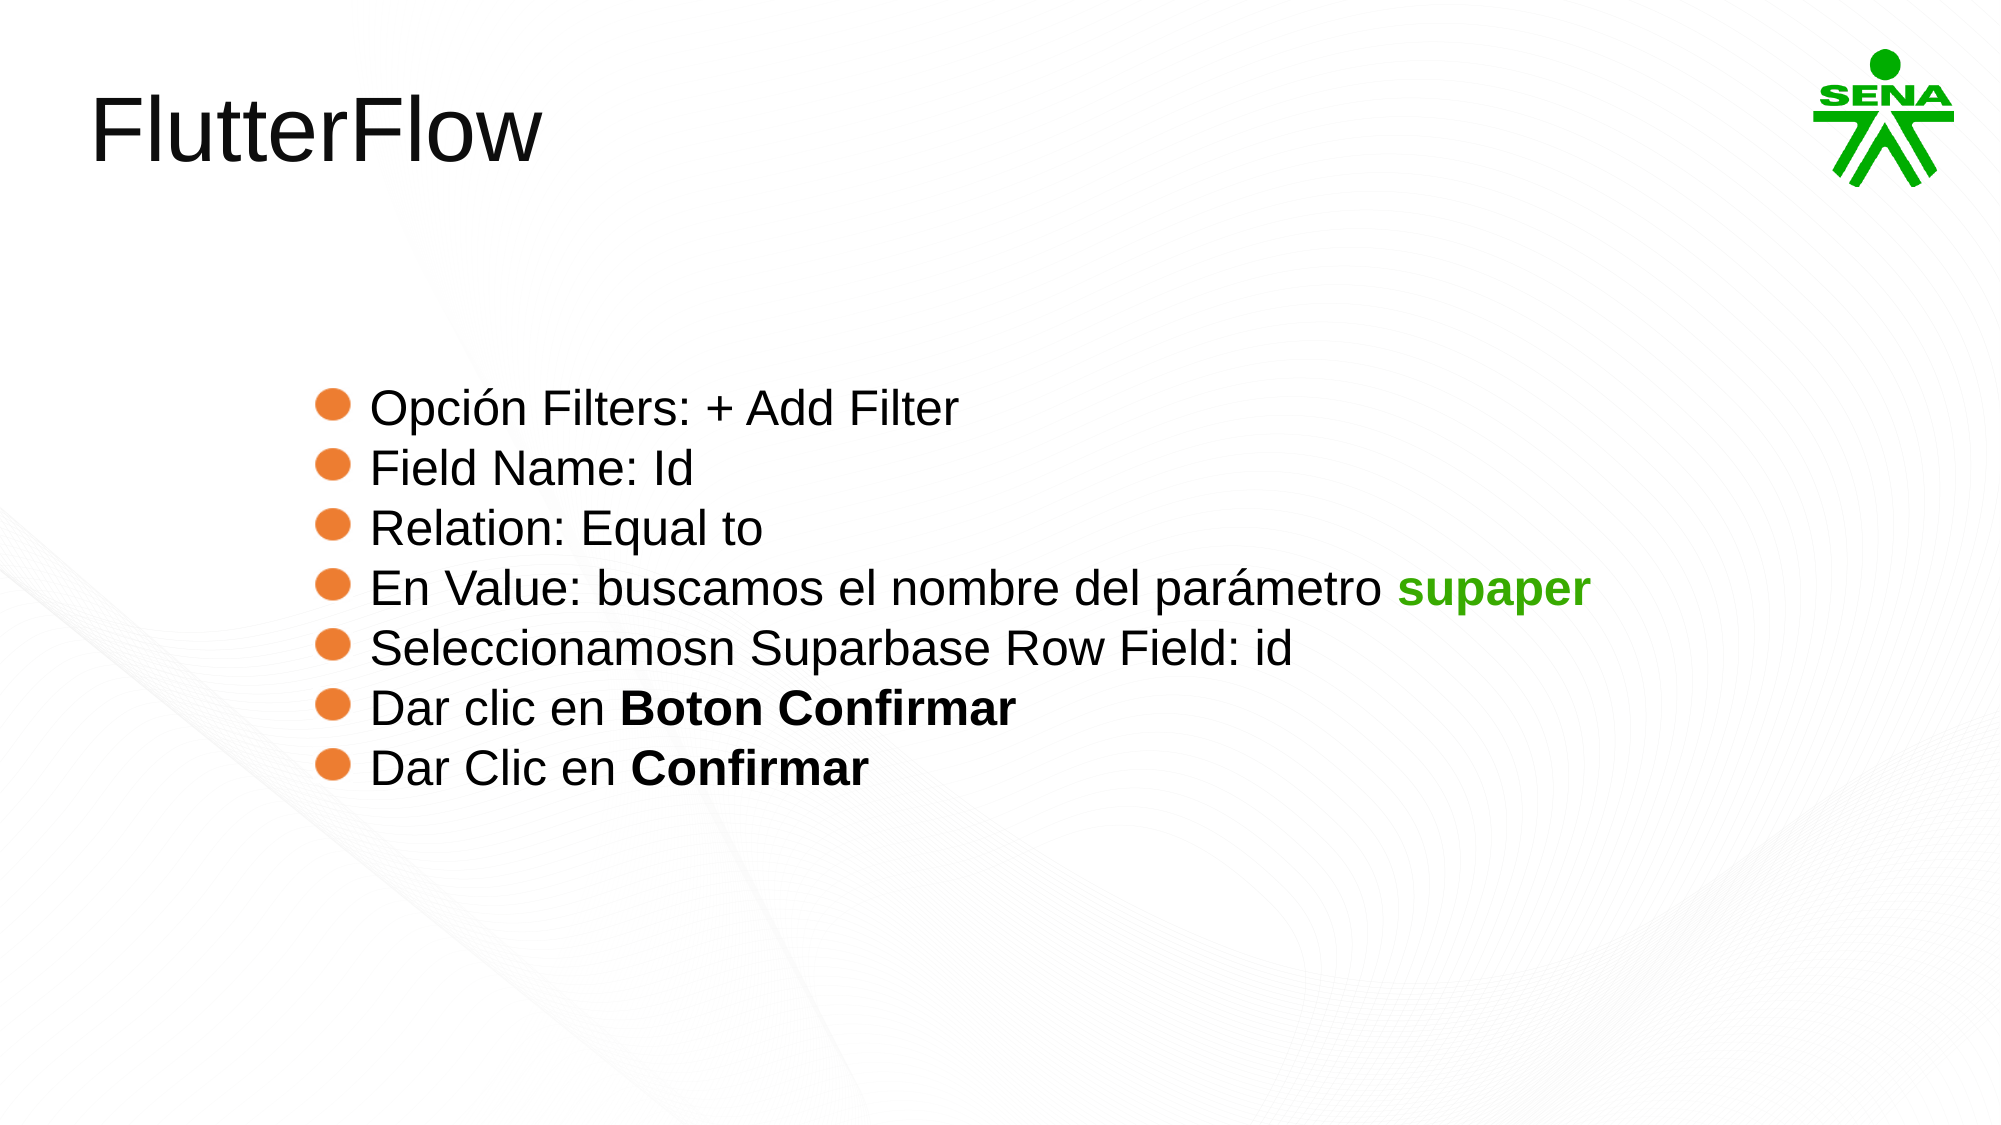

FlutterFlow
Opción Filters: + Add Filter
Field Name: Id
Relation: Equal to
En Value: buscamos el nombre del parámetro supaper
Seleccionamosn Suparbase Row Field: id
Dar clic en Boton Confirmar
Dar Clic en Confirmar